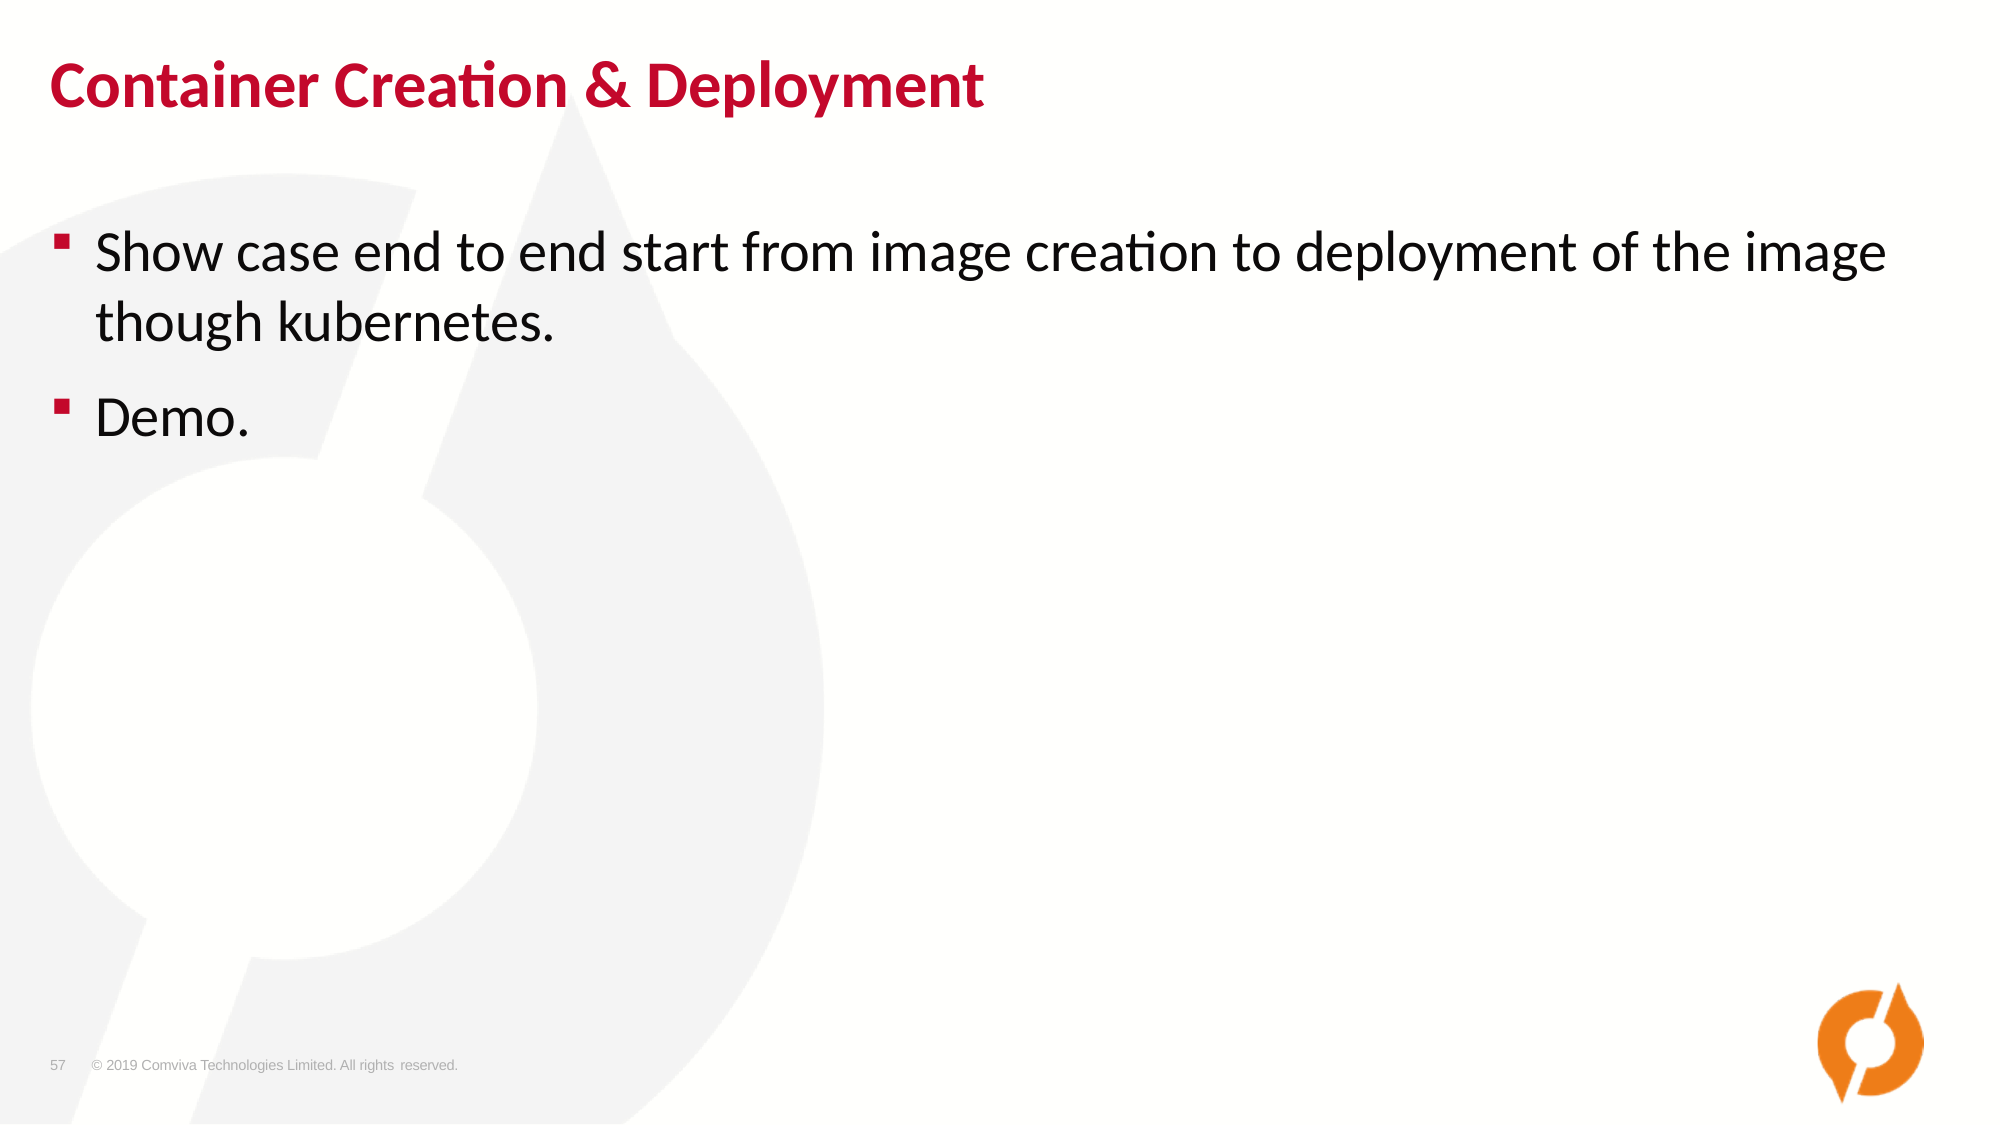

# Container Creation & Deployment
Show case end to end start from image creation to deployment of the image  though kubernetes.
Demo.
57
© 2019 Comviva Technologies Limited. All rights reserved.